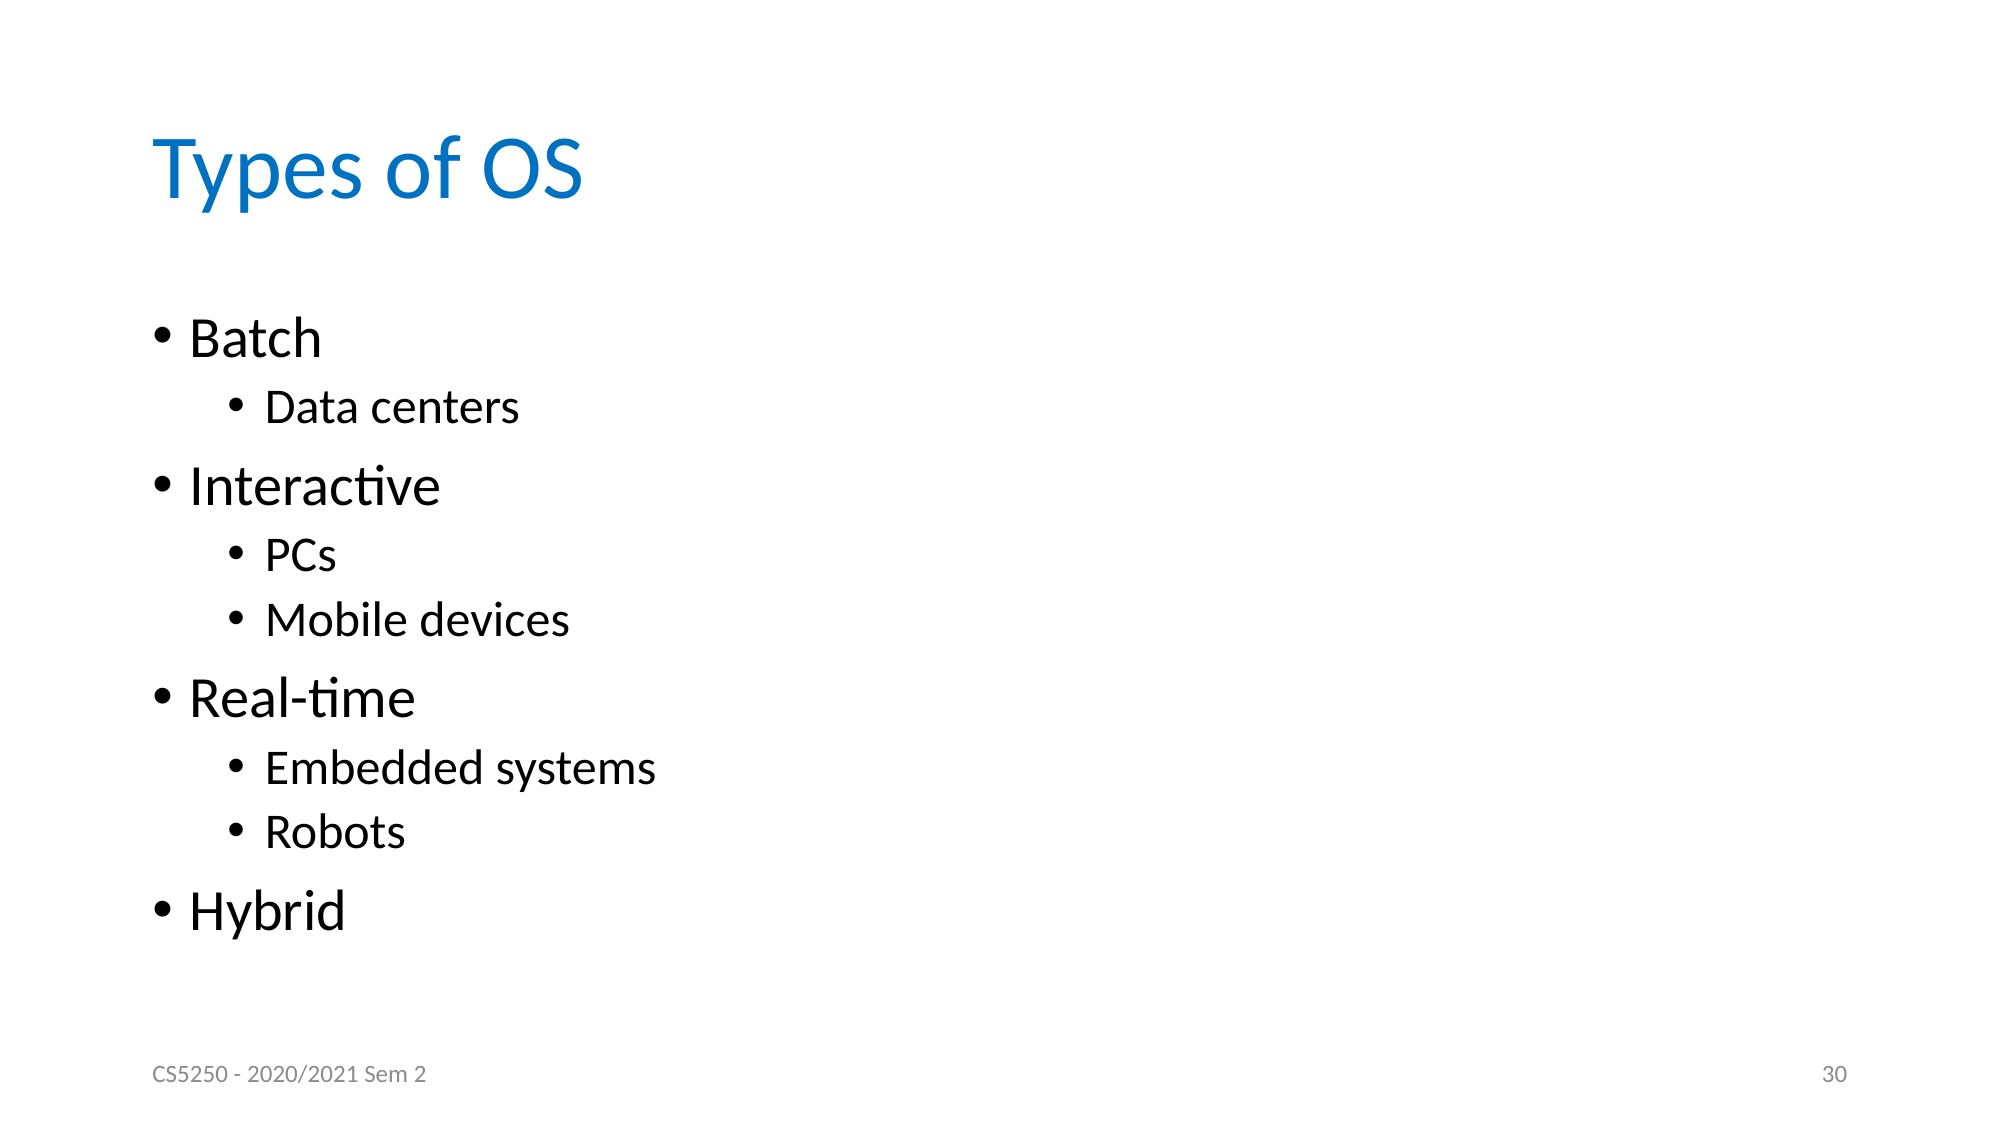

# Types of OS
Batch
Data centers
Interactive
PCs
Mobile devices
Real-time
Embedded systems
Robots
Hybrid
CS5250 - 2020/2021 Sem 2
30